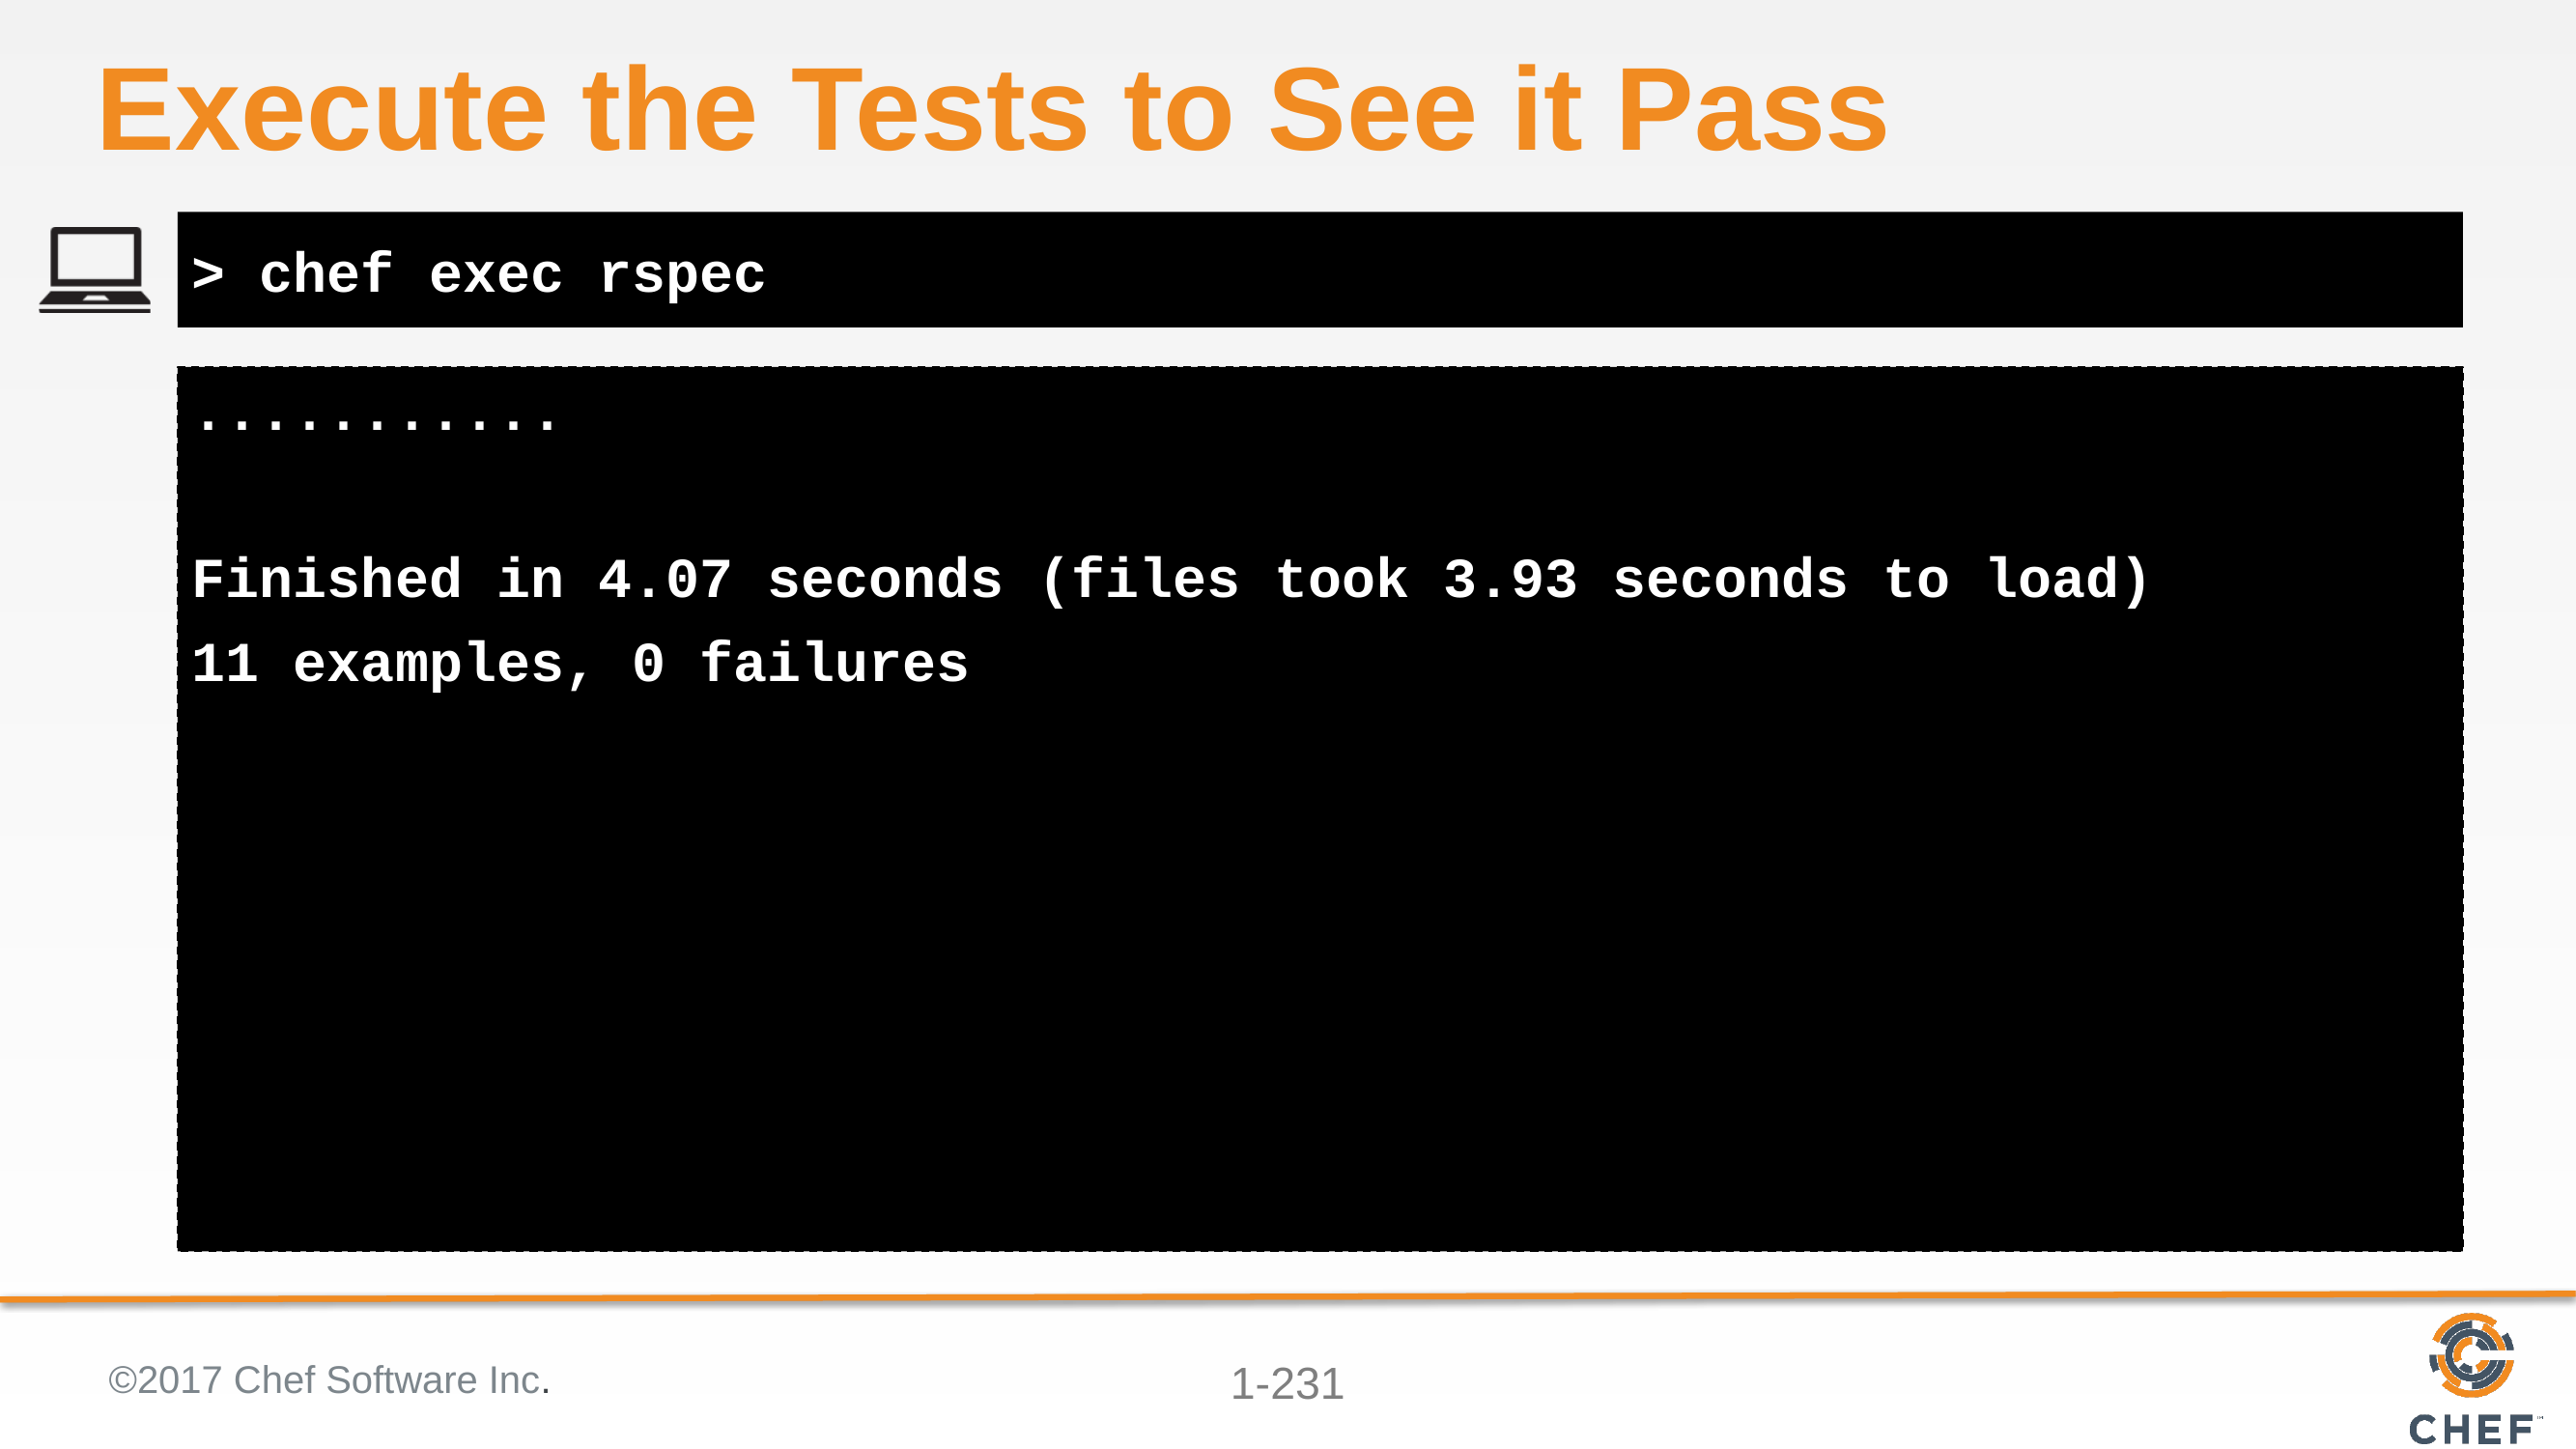

# Execute the Tests to See it Pass
> chef exec rspec
...........

Finished in 4.07 seconds (files took 3.93 seconds to load)
11 examples, 0 failures